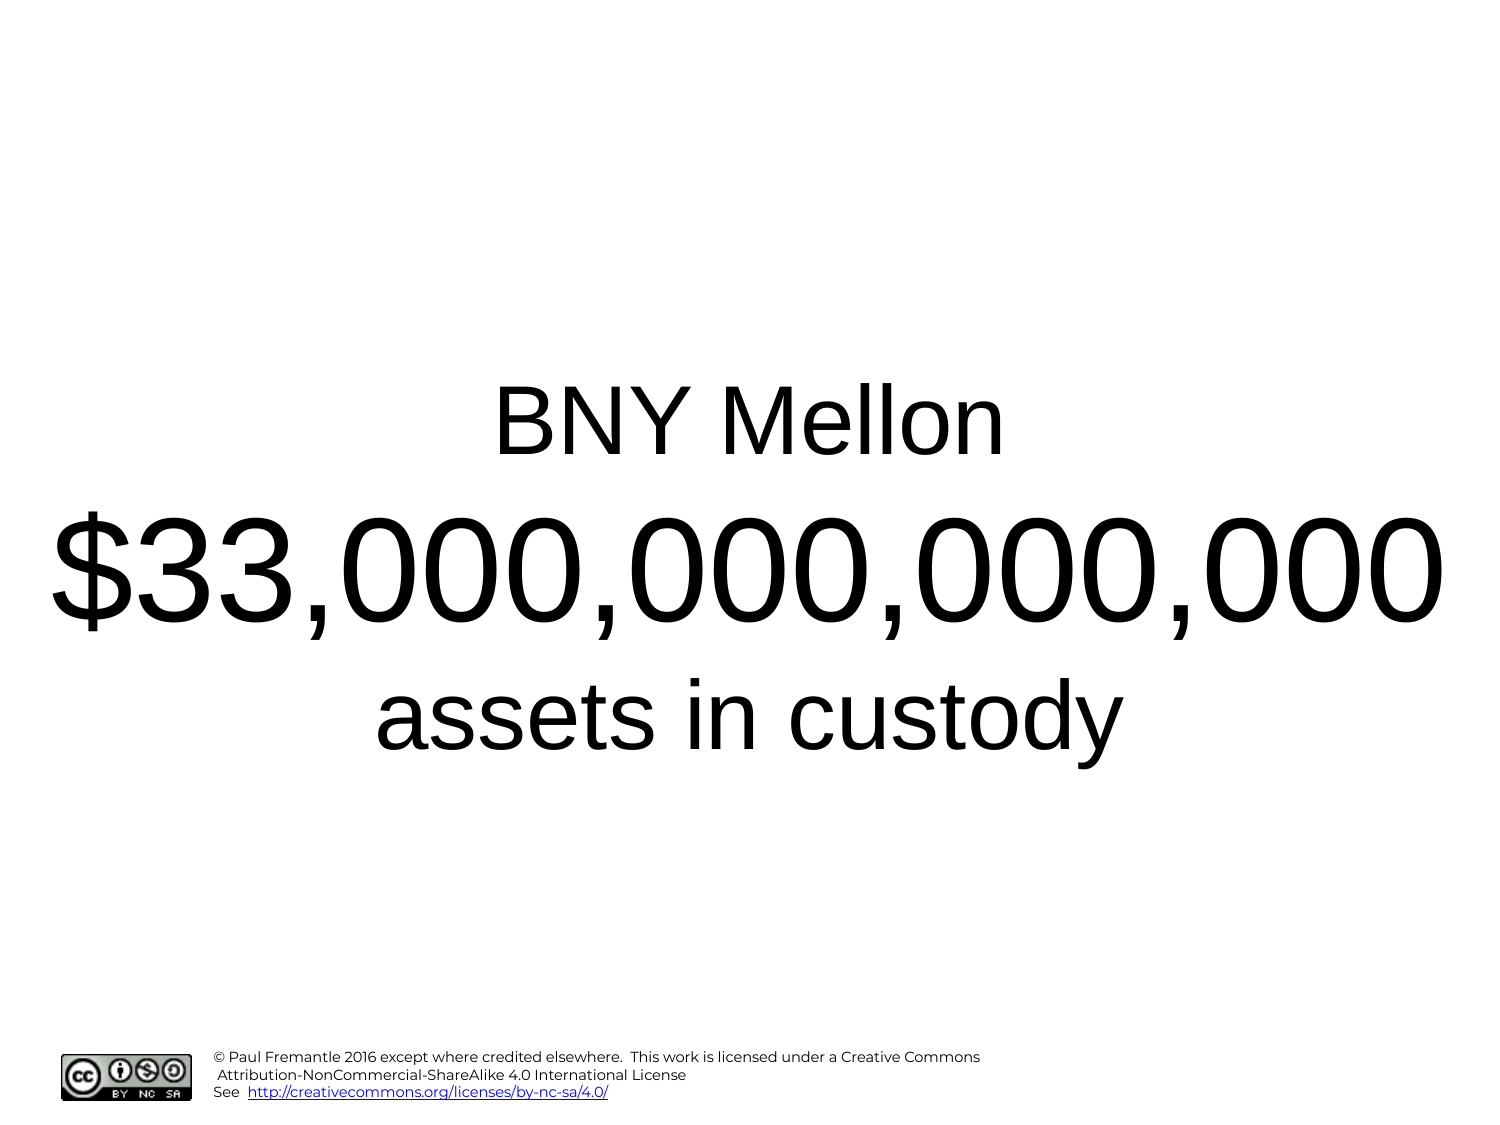

# BNY Mellon
$33,000,000,000,000
assets in custody